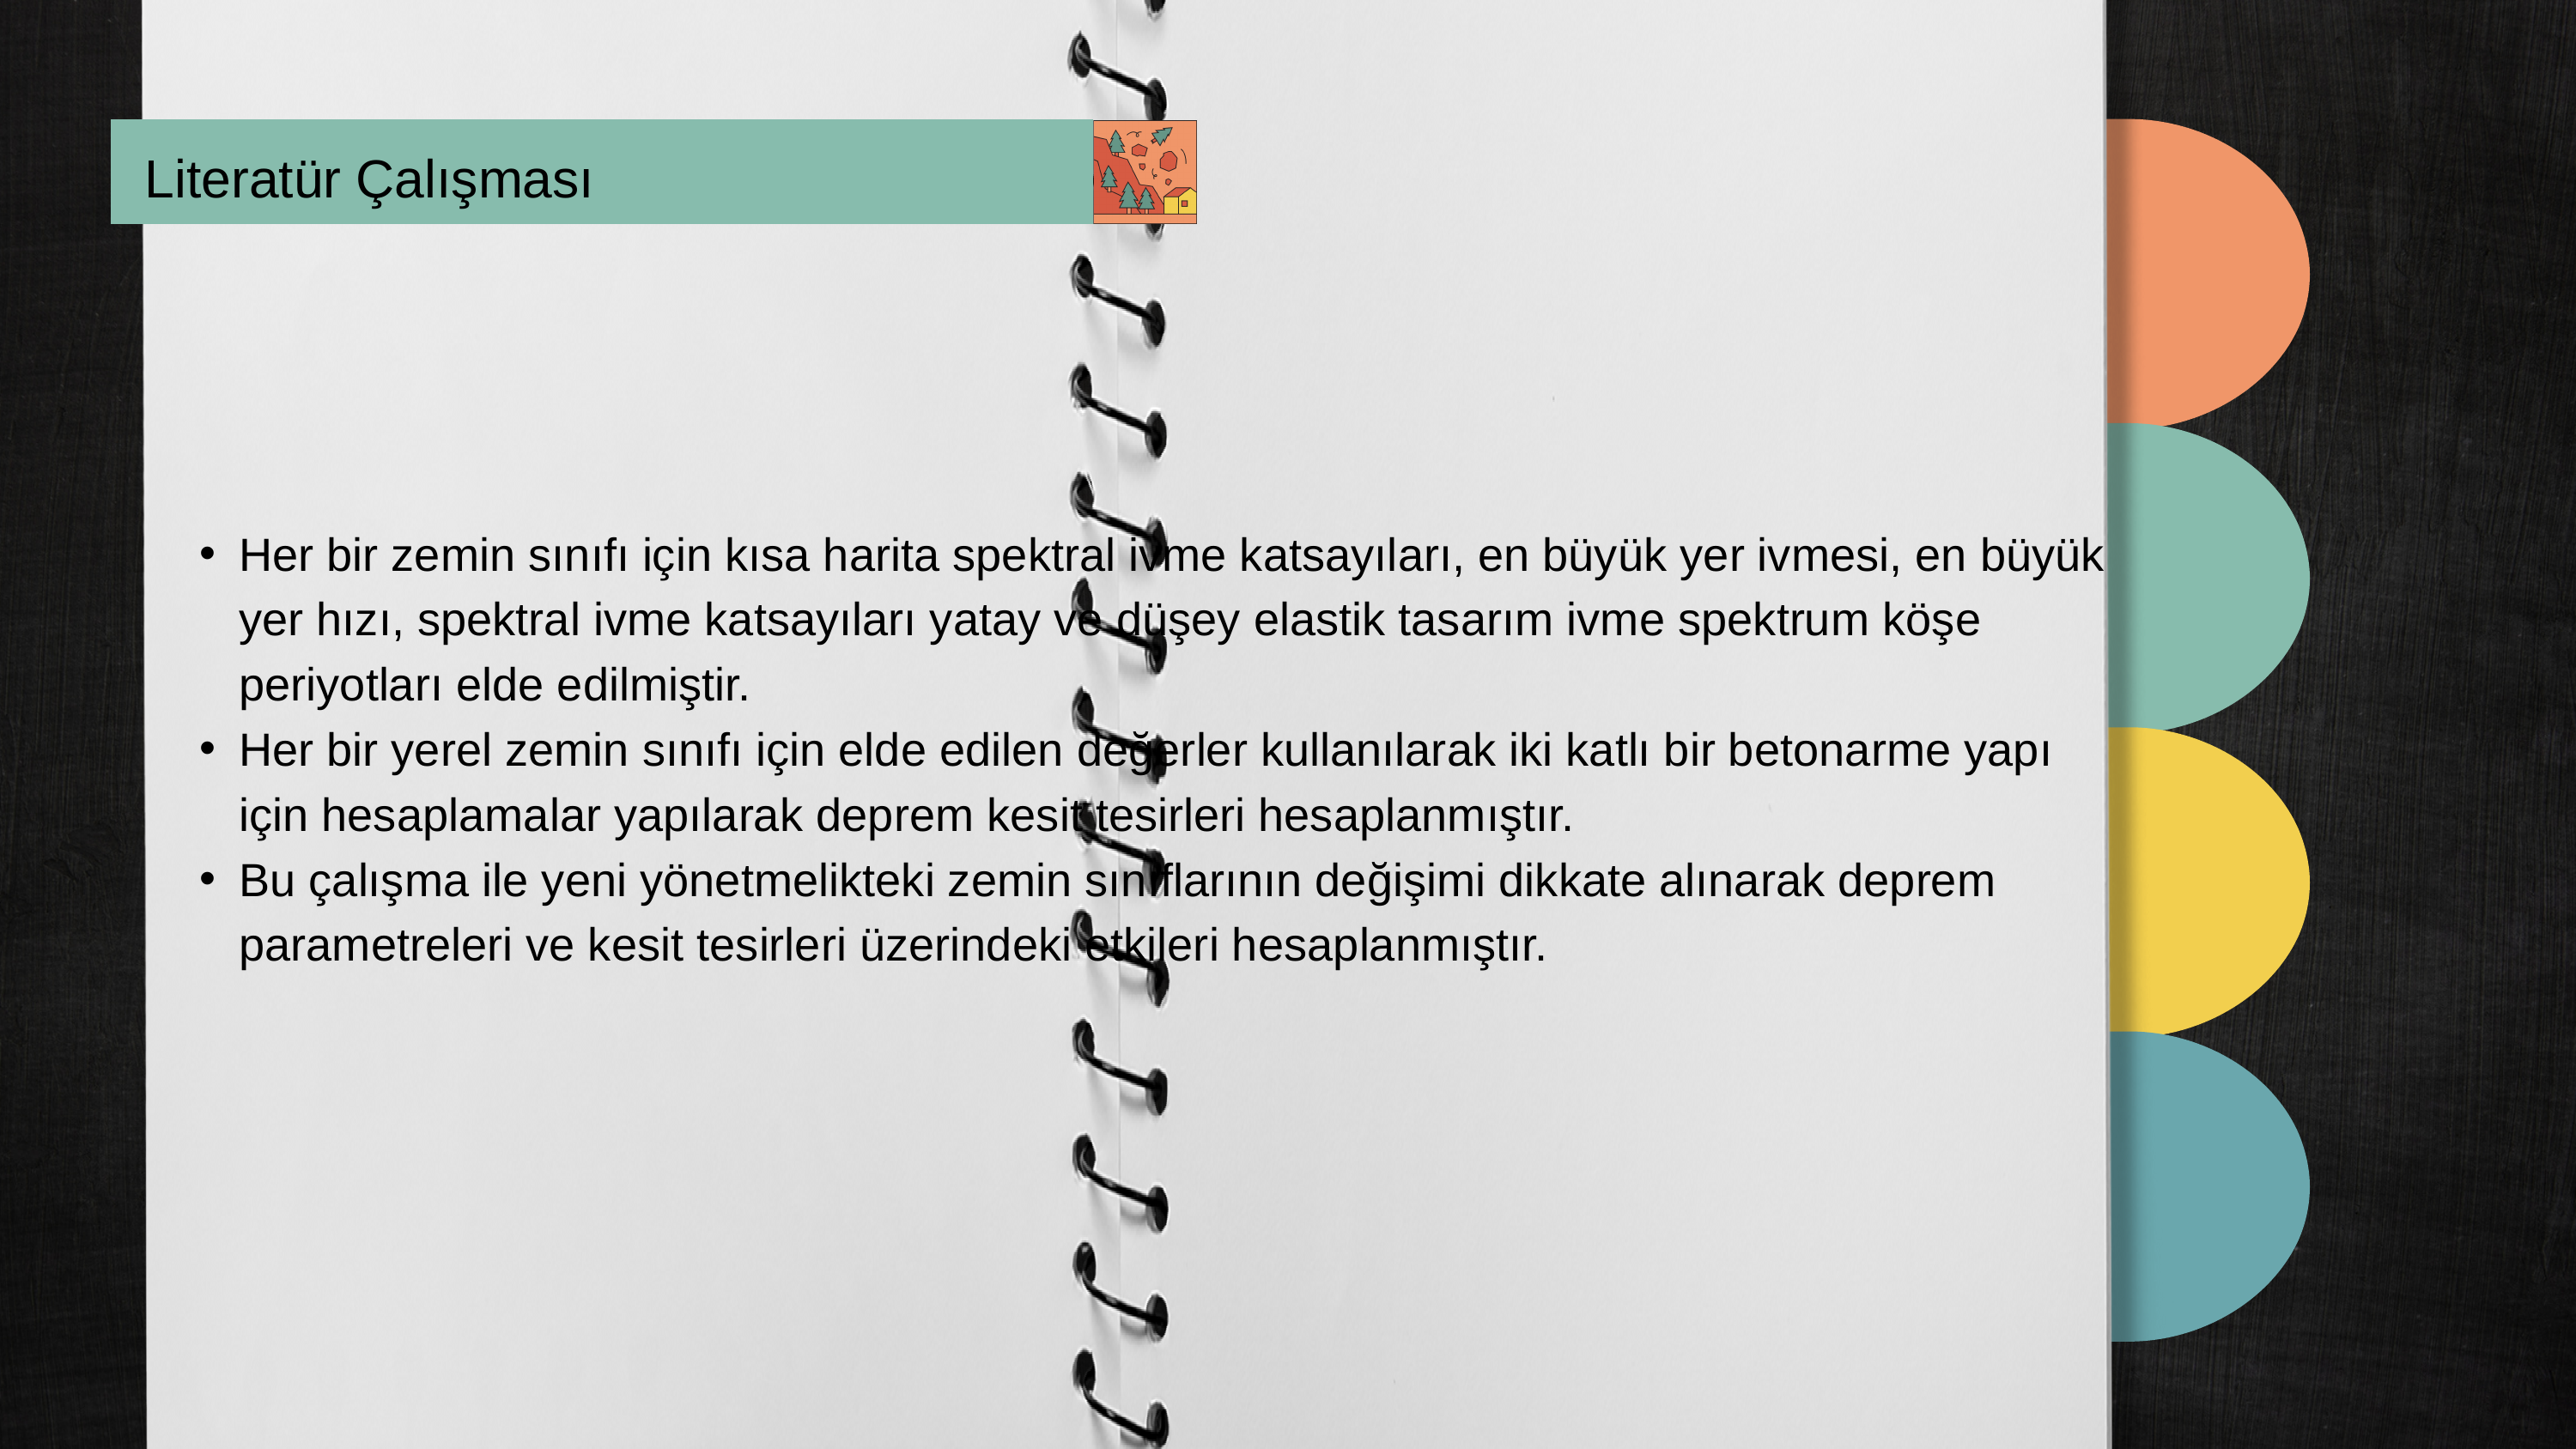

Literatür Çalışması

Her bir zemin sınıfı için kısa harita spektral ivme katsayıları, en büyük yer ivmesi, en büyük yer hızı, spektral ivme katsayıları yatay ve düşey elastik tasarım ivme spektrum köşe periyotları elde edilmiştir.
Her bir yerel zemin sınıfı için elde edilen değerler kullanılarak iki katlı bir betonarme yapı için hesaplamalar yapılarak deprem kesit tesirleri hesaplanmıştır.
Bu çalışma ile yeni yönetmelikteki zemin sınıflarının değişimi dikkate alınarak deprem parametreleri ve kesit tesirleri üzerindeki etkileri hesaplanmıştır.